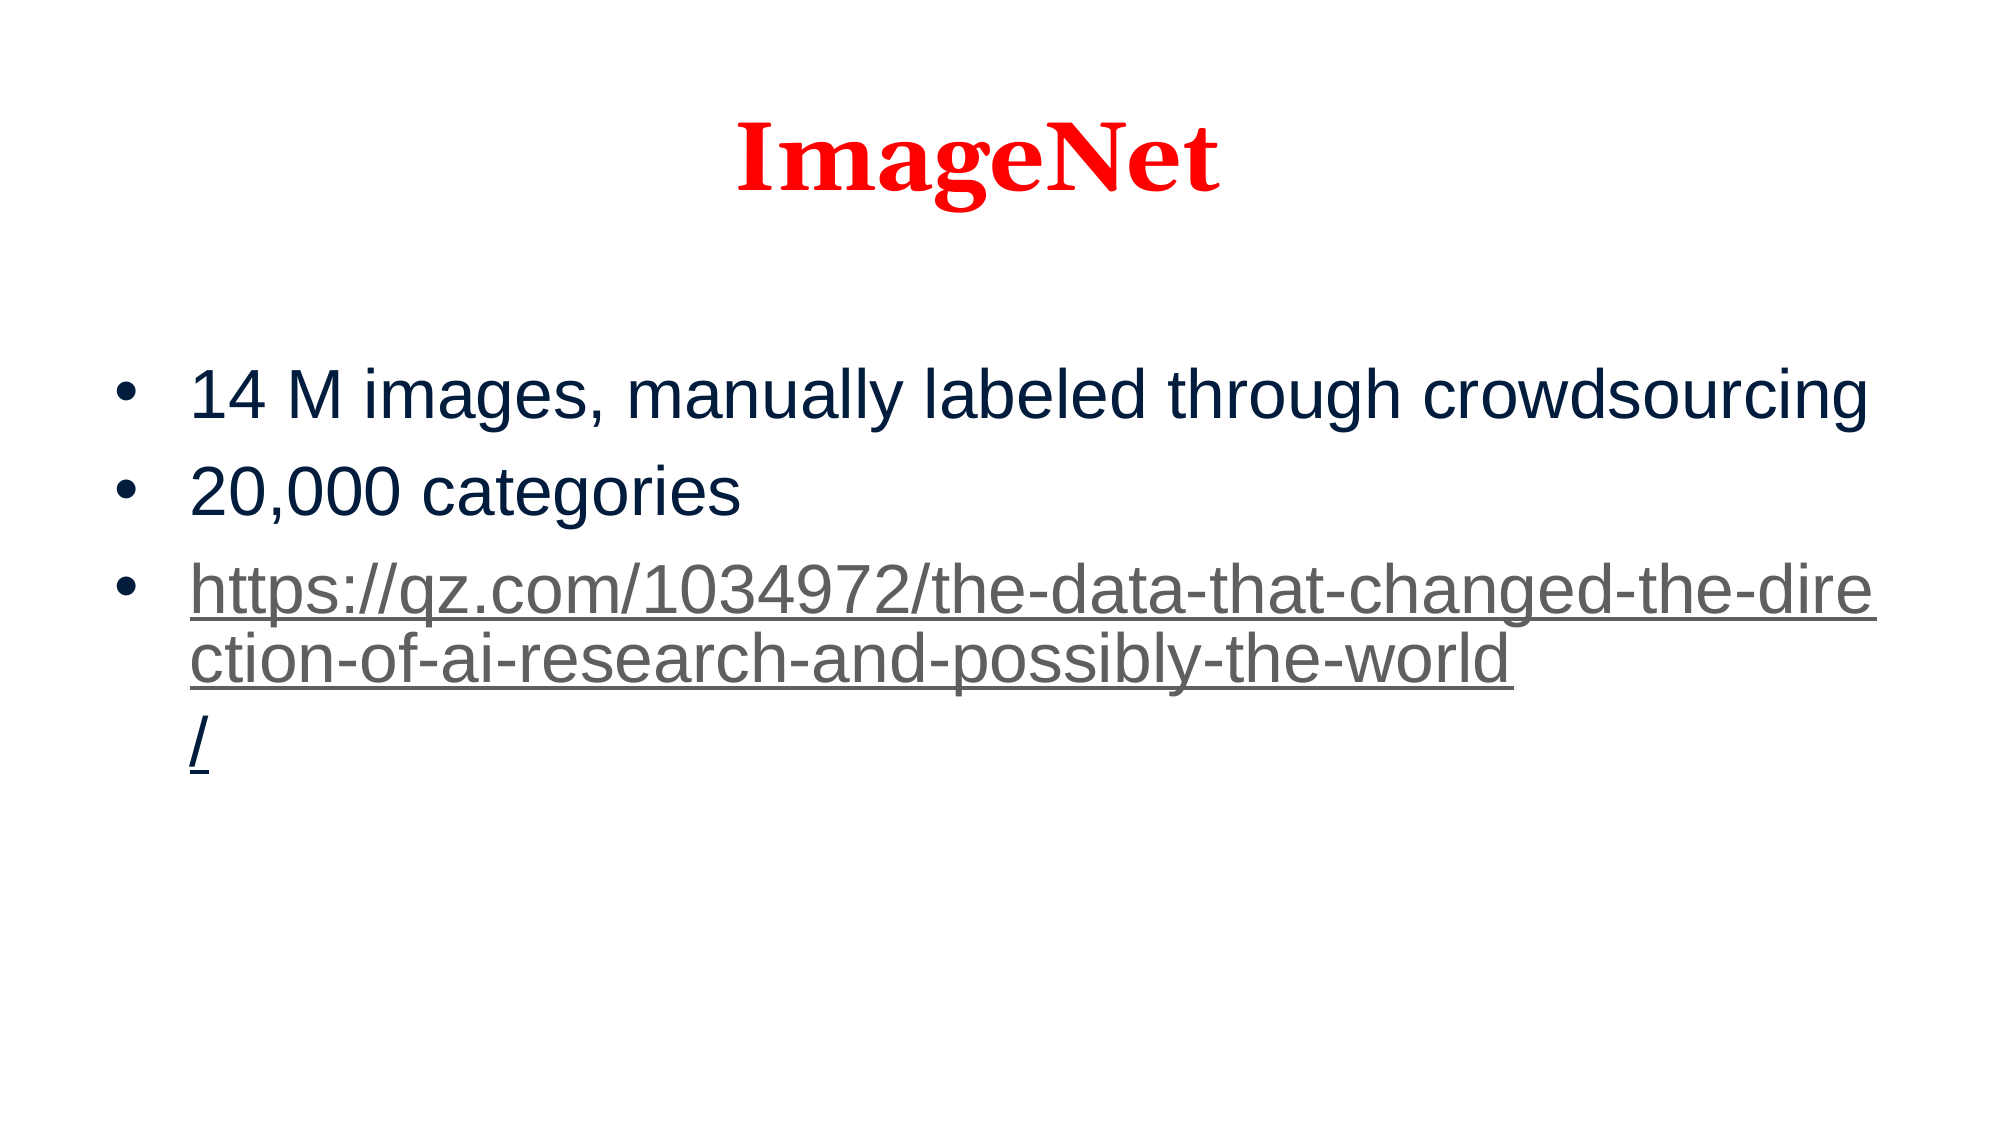

# ImageNet
14 M images, manually labeled through crowdsourcing
20,000 categories
https://qz.com/1034972/the-data-that-changed-the-direction-of-ai-research-and-possibly-the-world/